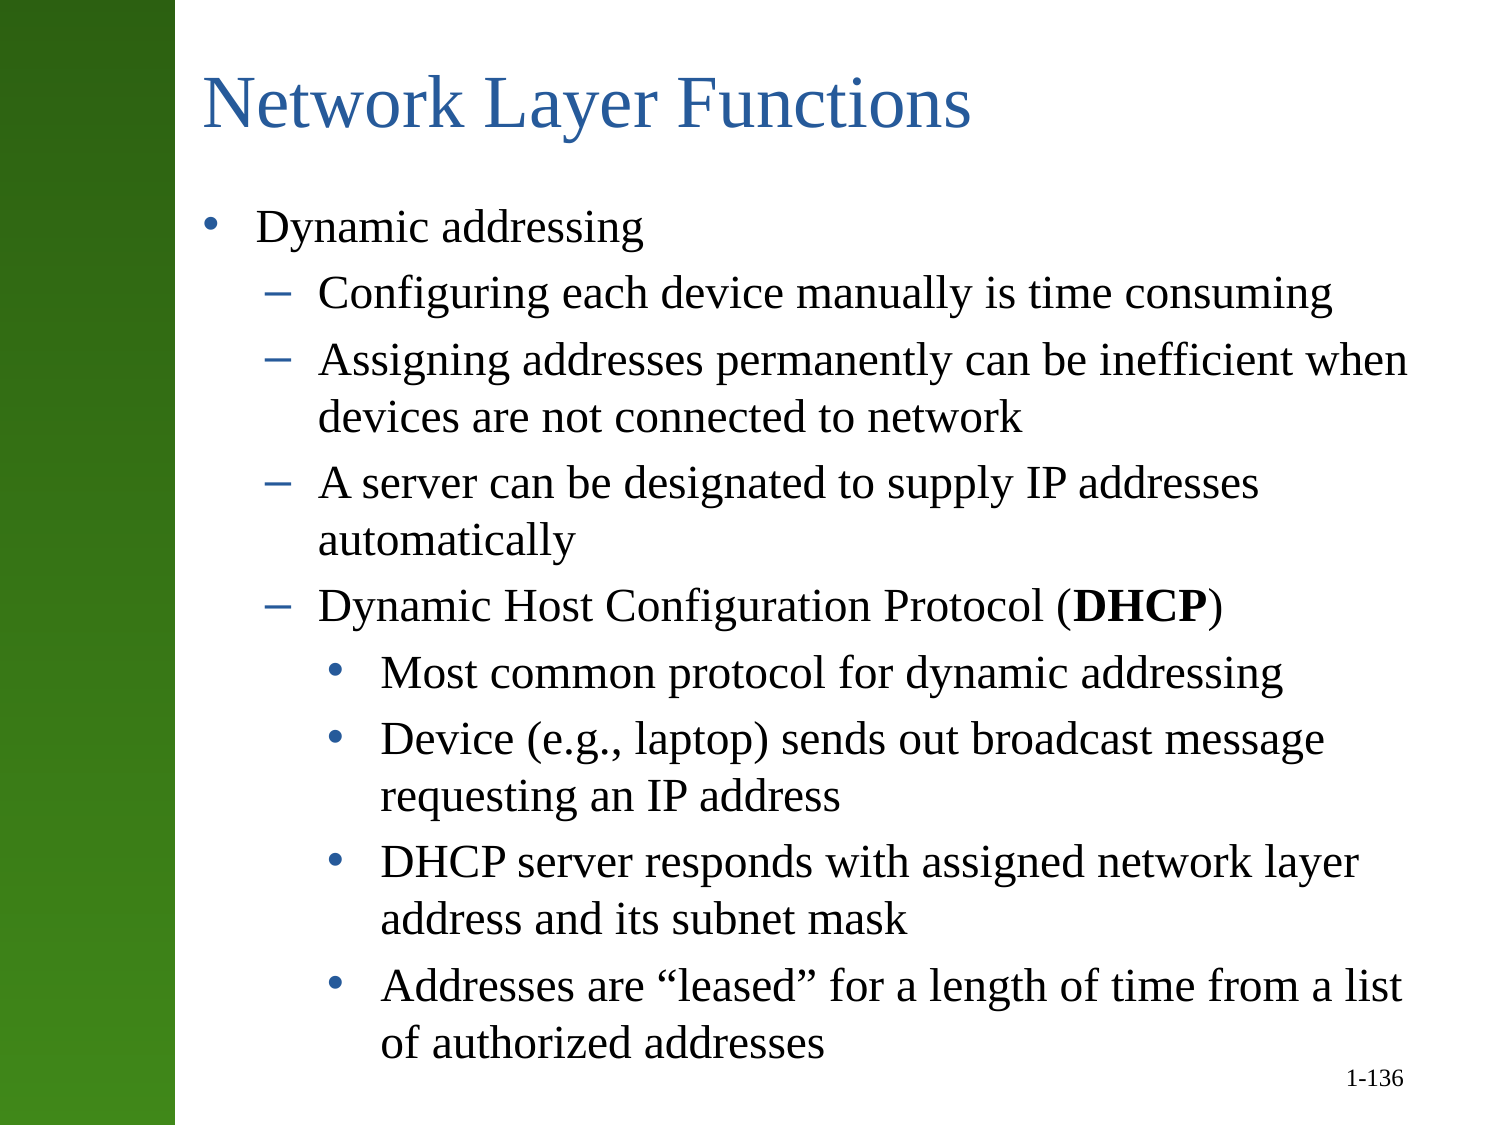

# Network Layer Functions
Dynamic addressing
Configuring each device manually is time consuming
Assigning addresses permanently can be inefficient when devices are not connected to network
A server can be designated to supply IP addresses automatically
Dynamic Host Configuration Protocol (DHCP)
Most common protocol for dynamic addressing
Device (e.g., laptop) sends out broadcast message requesting an IP address
DHCP server responds with assigned network layer address and its subnet mask
Addresses are “leased” for a length of time from a list of authorized addresses